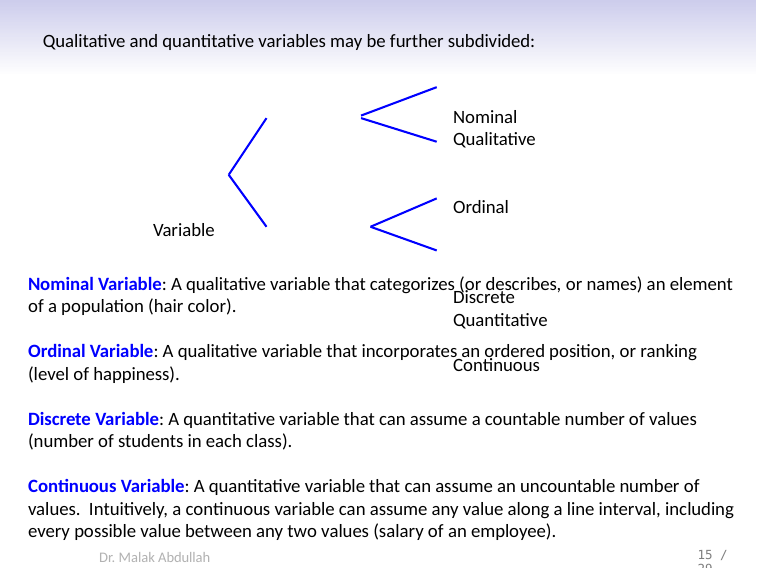

Qualitative and quantitative variables may be further subdivided:

					Nominal
		Qualitative
					Ordinal
Variable

					Discrete
		Quantitative
					Continuous

Nominal Variable: A qualitative variable that categorizes (or describes, or names) an element of a population (hair color).

Ordinal Variable: A qualitative variable that incorporates an ordered position, or ranking (level of happiness).

Discrete Variable: A quantitative variable that can assume a countable number of values (number of students in each class).

Continuous Variable: A quantitative variable that can assume an uncountable number of values.  Intuitively, a continuous variable can assume any value along a line interval, including every possible value between any two values (salary of an employee).
Dr. Malak Abdullah
15 / 29